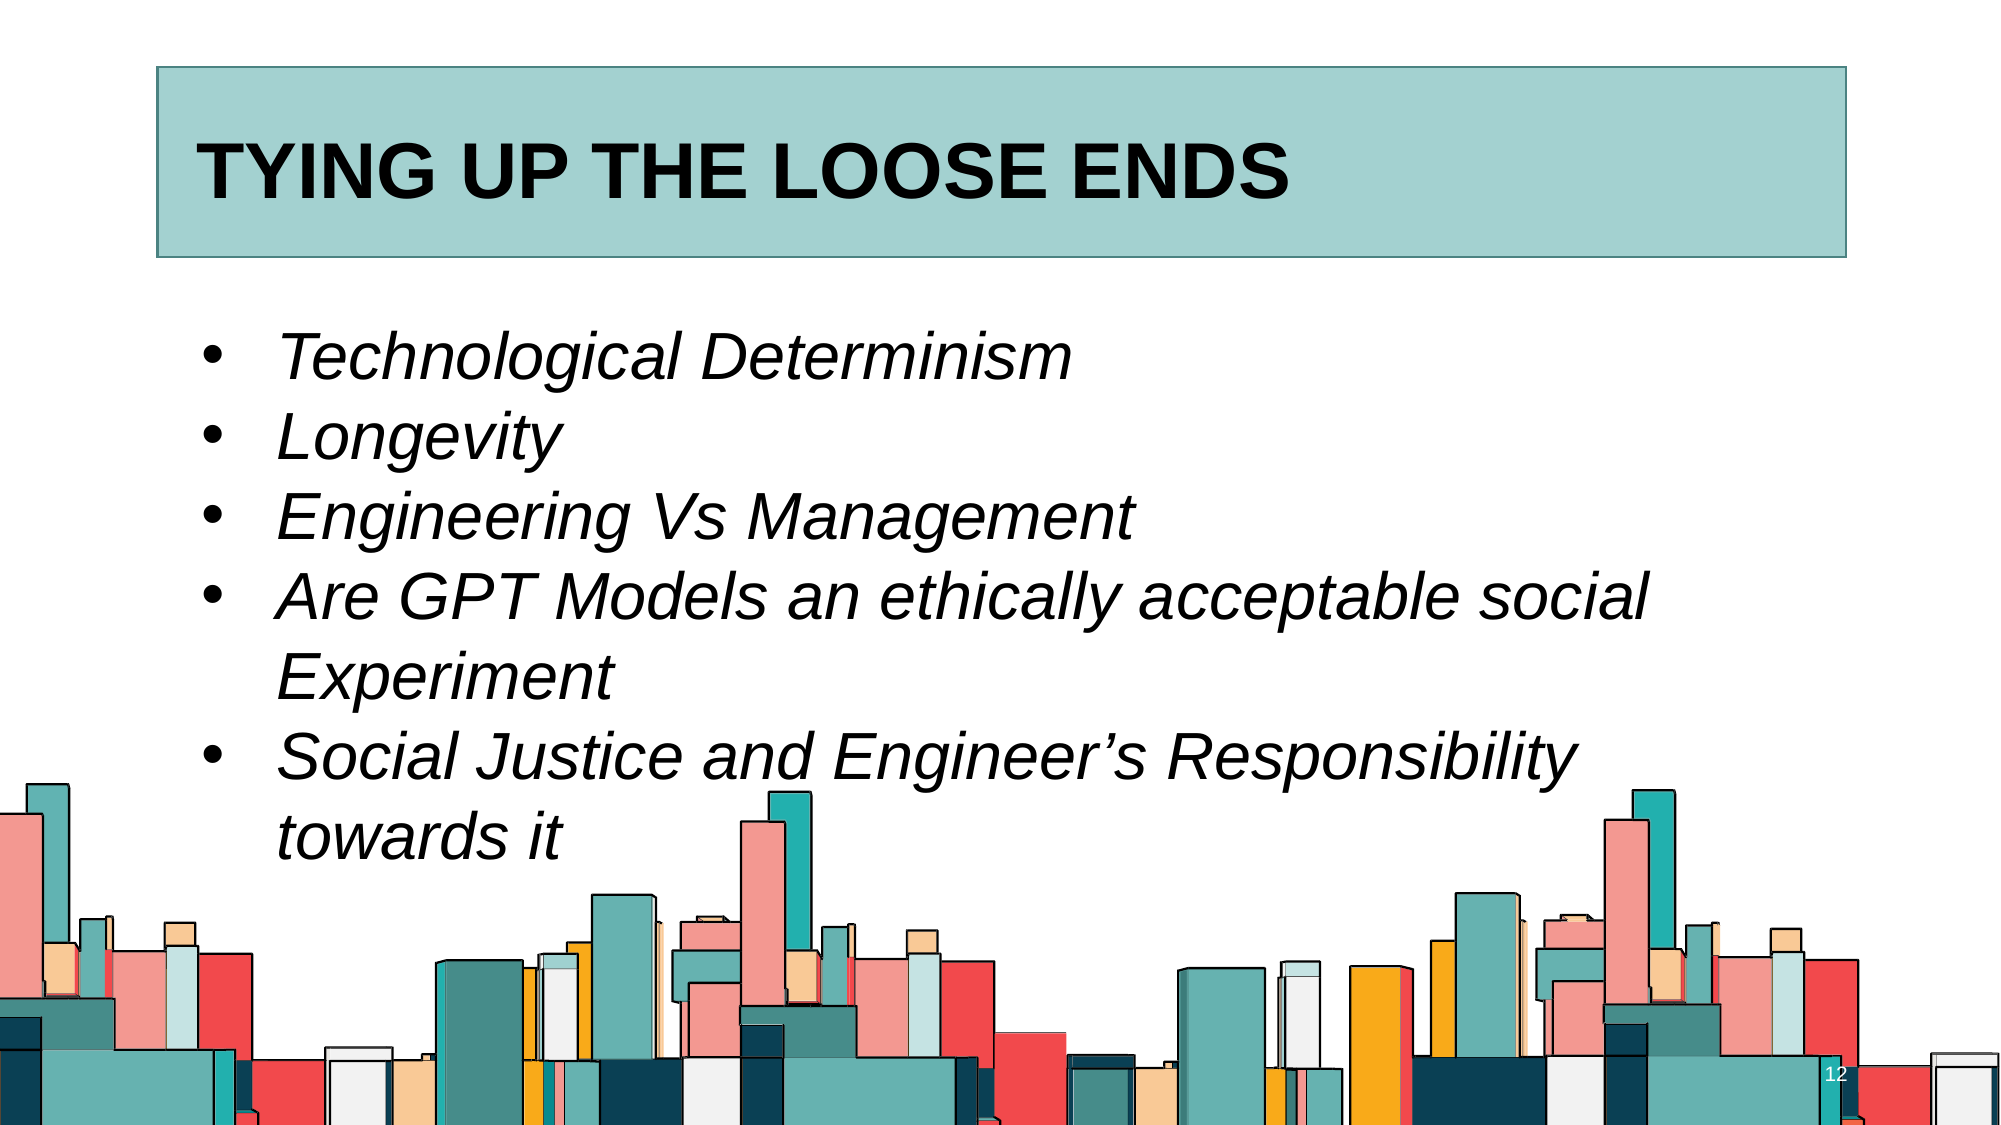

# Tying up the loose ends

Technological Determinism
Longevity
Engineering Vs Management
Are GPT Models an ethically acceptable social Experiment
Social Justice and Engineer’s Responsibility towards it

12